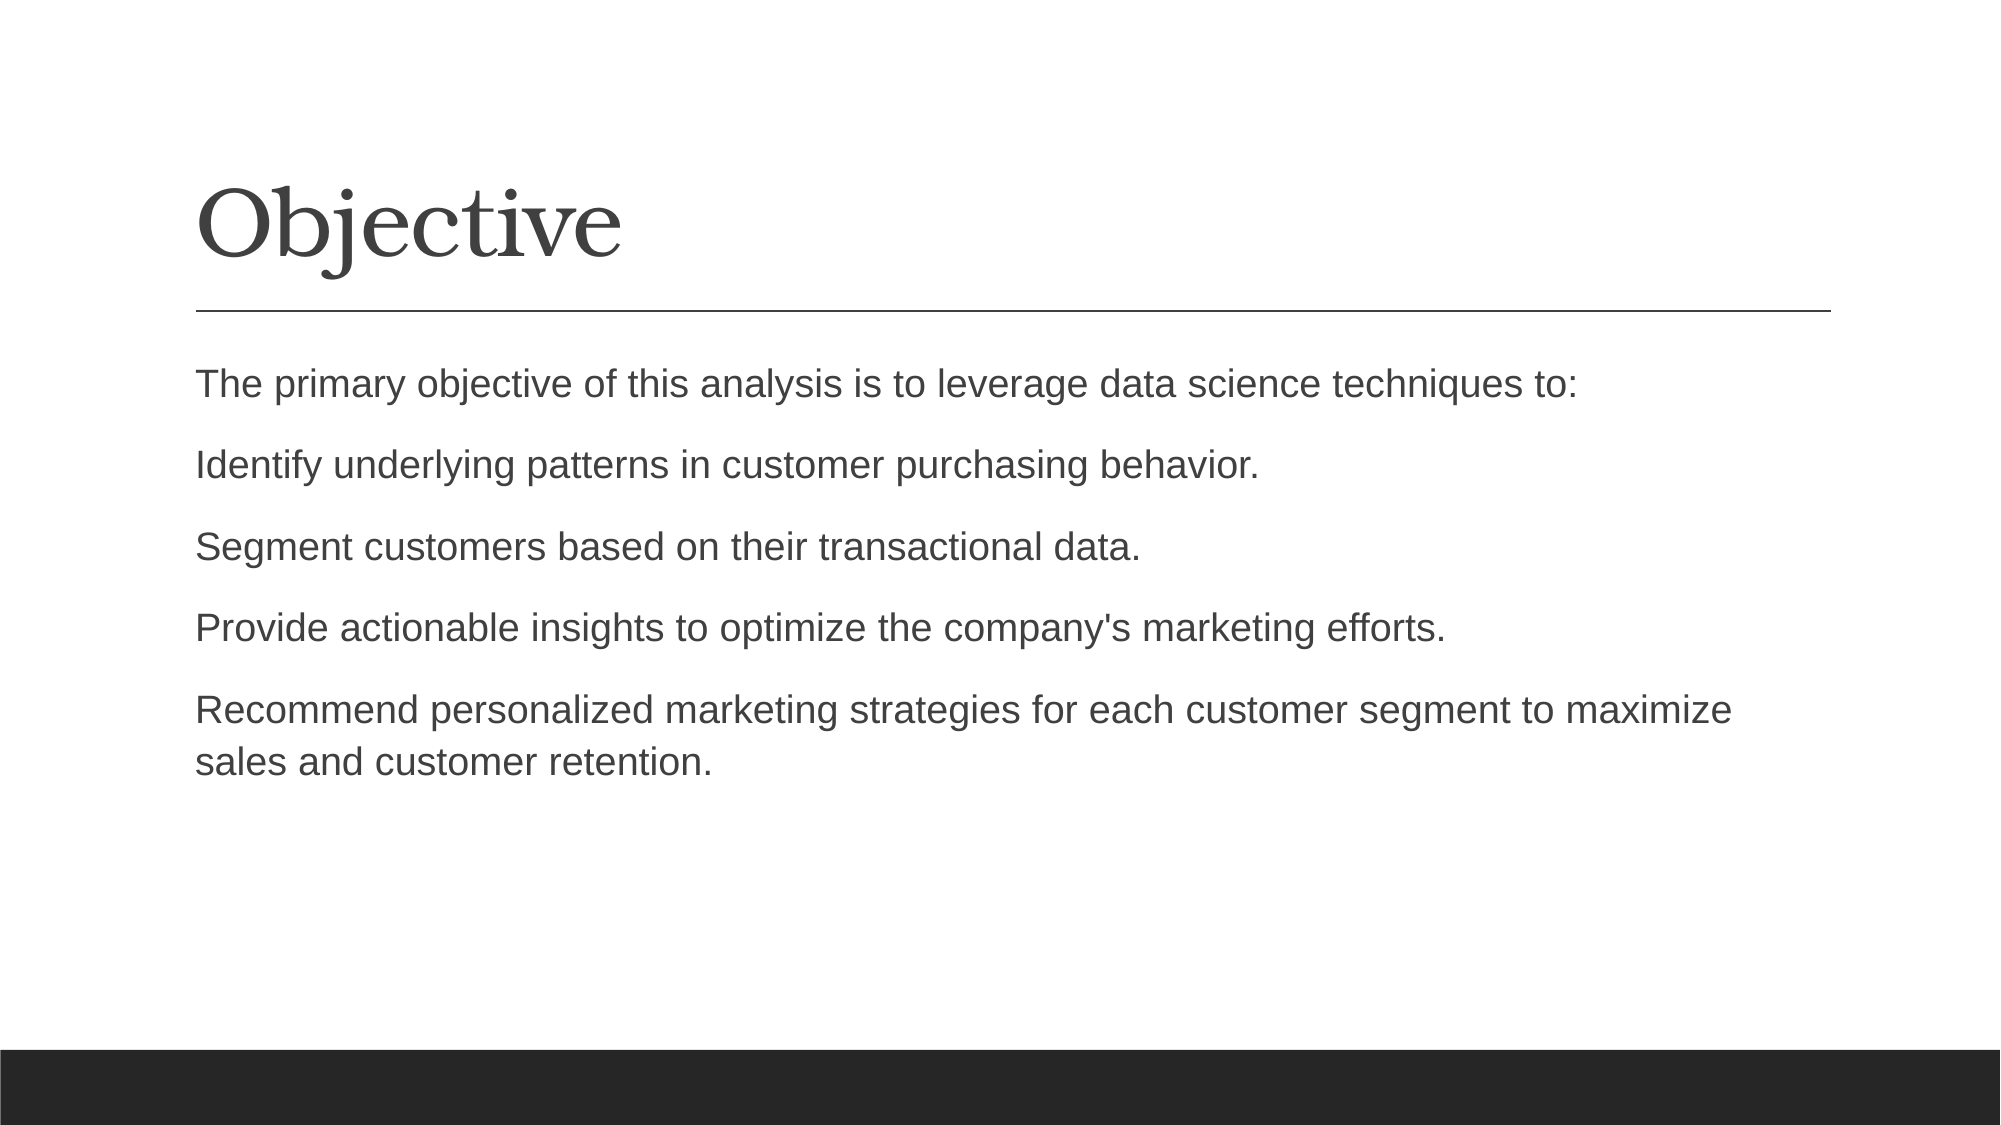

# Objective
The primary objective of this analysis is to leverage data science techniques to:
Identify underlying patterns in customer purchasing behavior.
Segment customers based on their transactional data.
Provide actionable insights to optimize the company's marketing efforts.
Recommend personalized marketing strategies for each customer segment to maximize sales and customer retention.